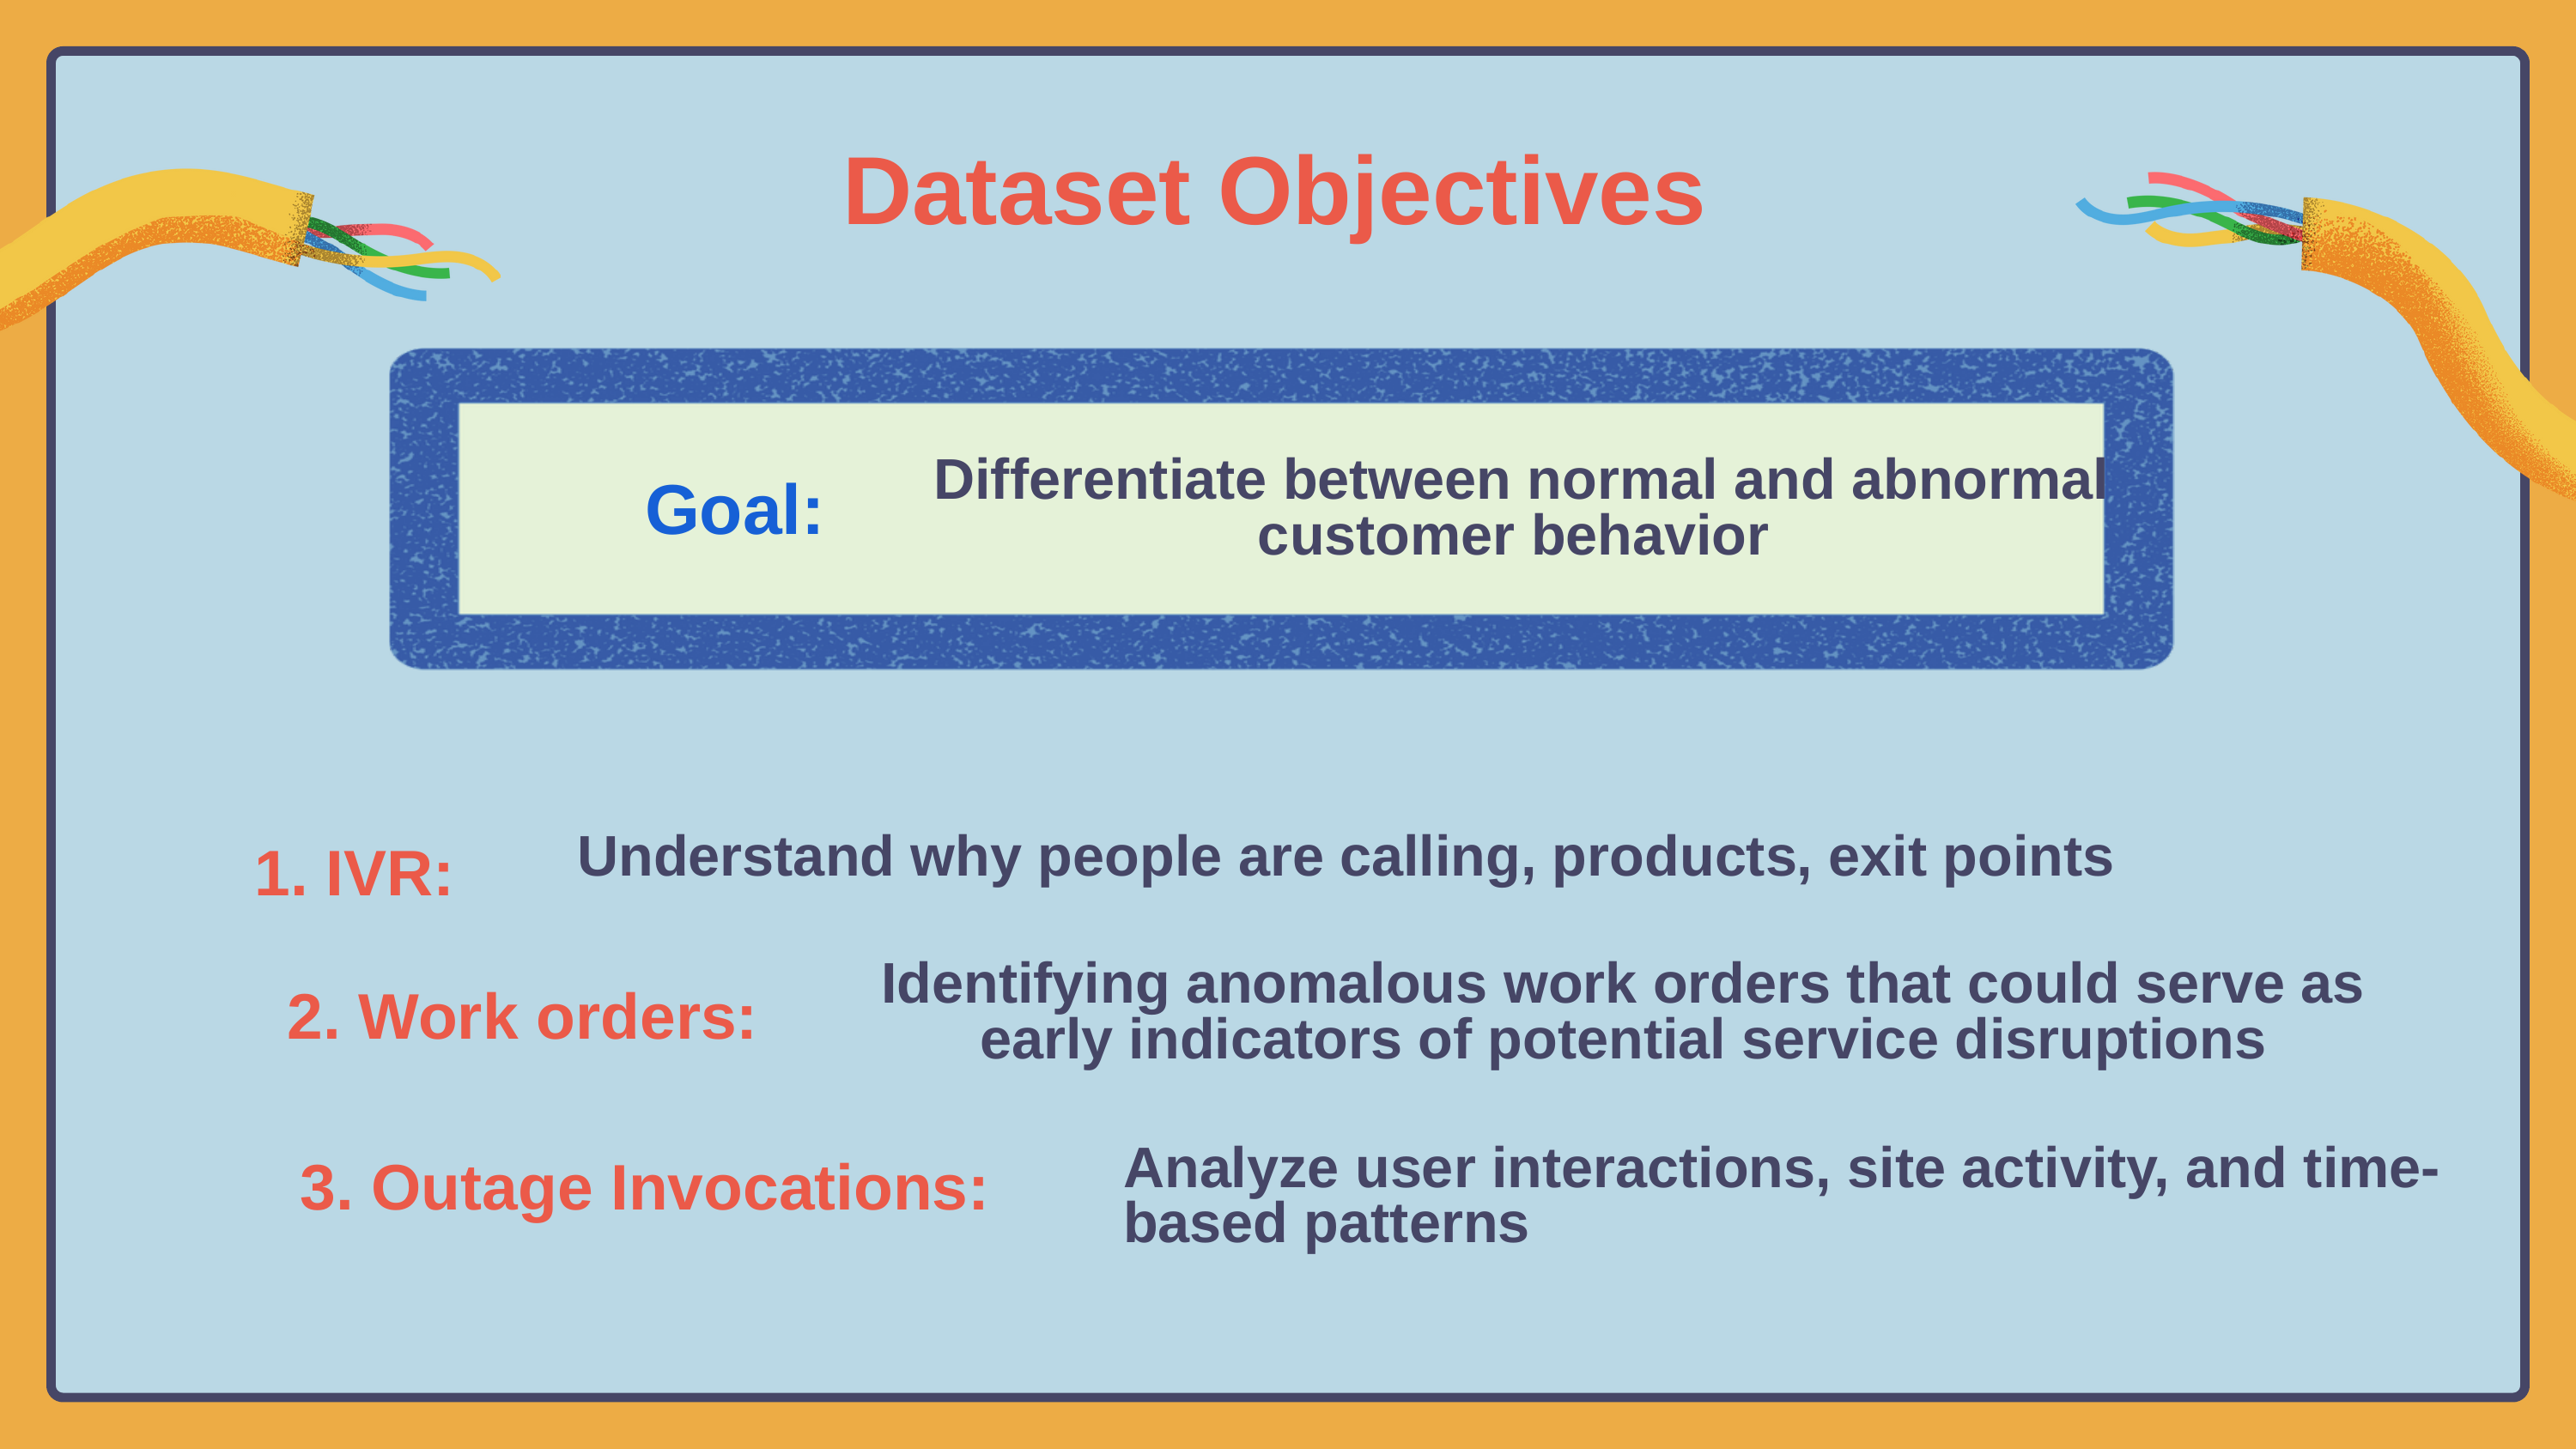

Dataset Objectives

Goal:
Differentiate between normal and abnormal customer behavior
1. IVR:
Understand why people are calling, products, exit points
2. Work orders:
Identifying anomalous work orders that could serve as early indicators of potential service disruptions
3. Outage Invocations:
Analyze user interactions, site activity, and time-based patterns